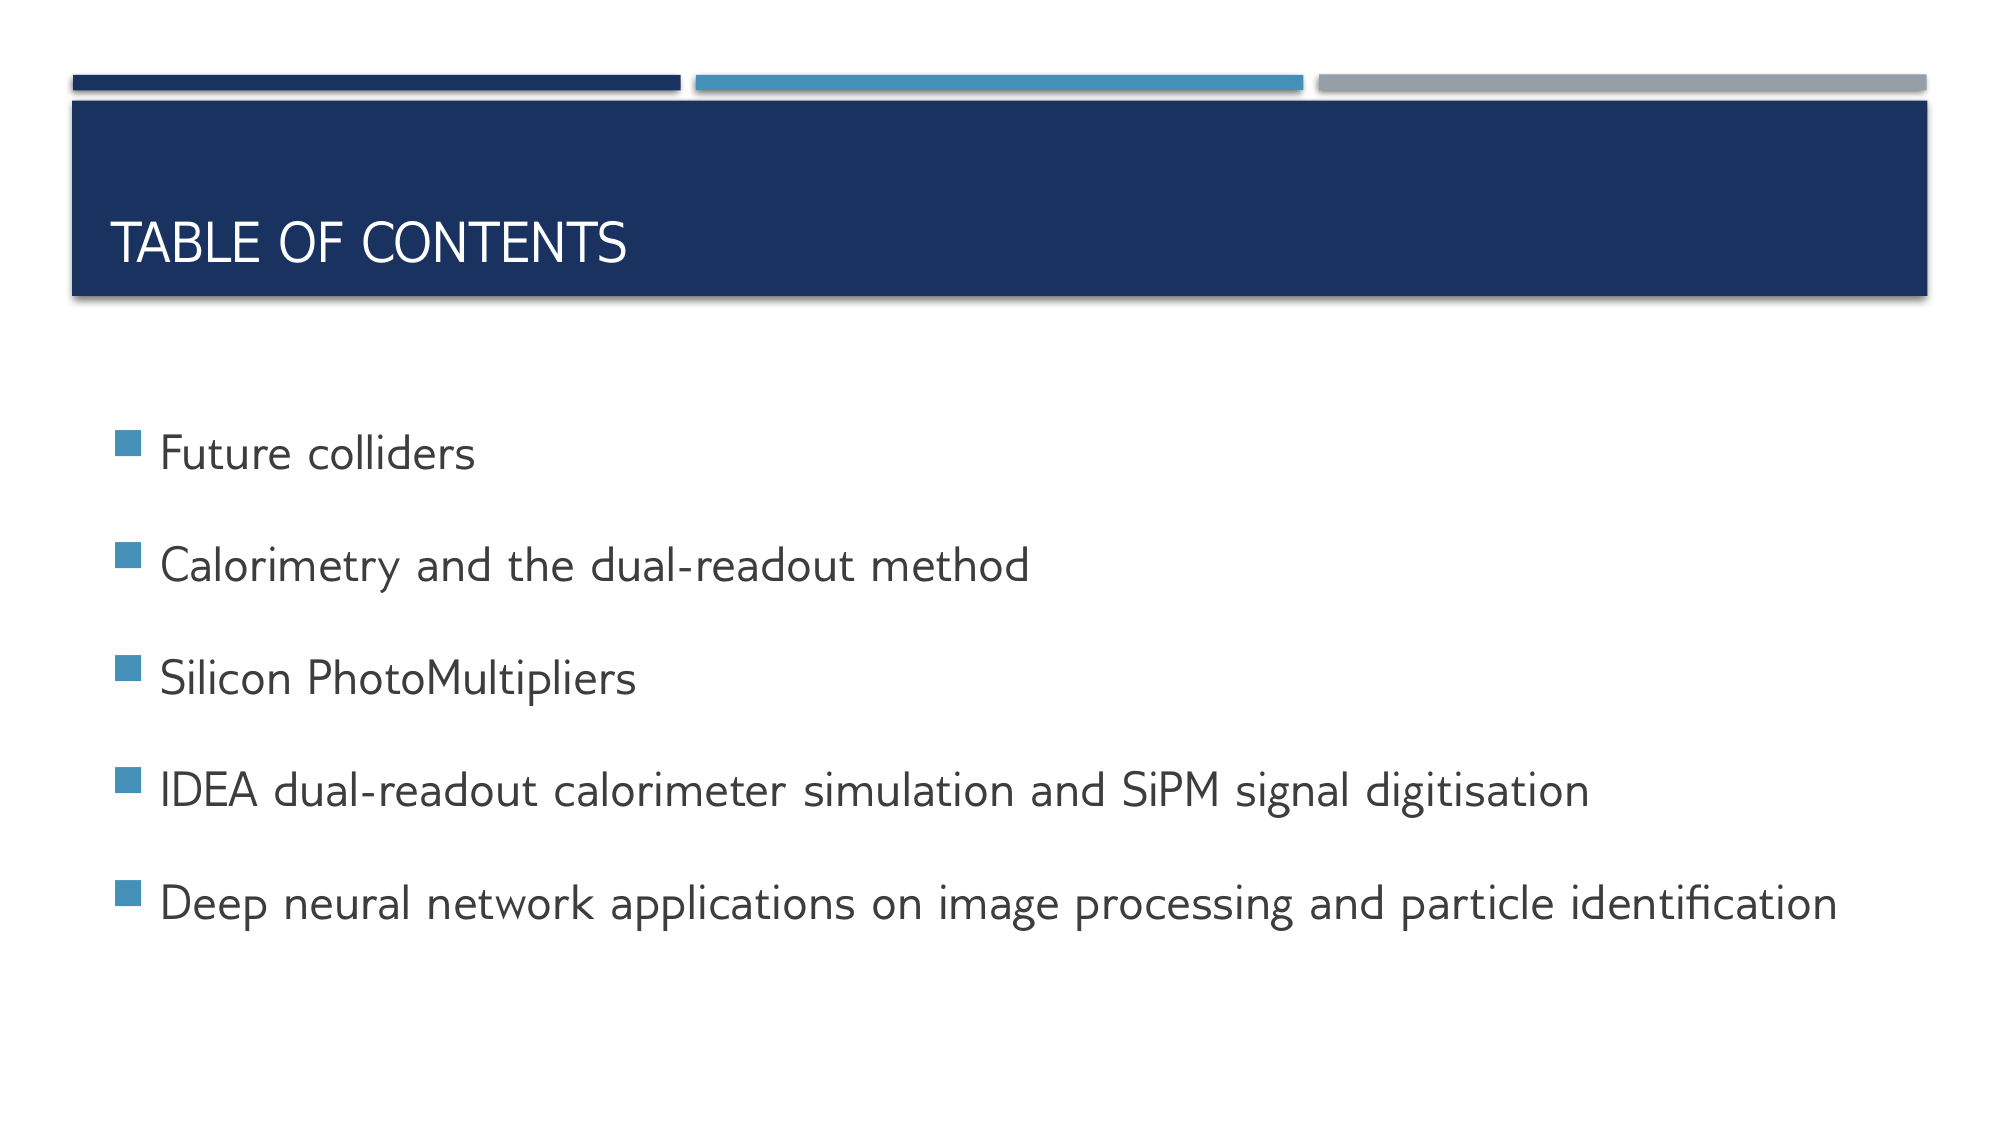

# TABLE OF CONTENTS
Future colliders
Calorimetry and the dual-readout method
Silicon PhotoMultipliers
IDEA dual-readout calorimeter simulation and SiPM signal digitisation
Deep neural network applications on image processing and particle identification